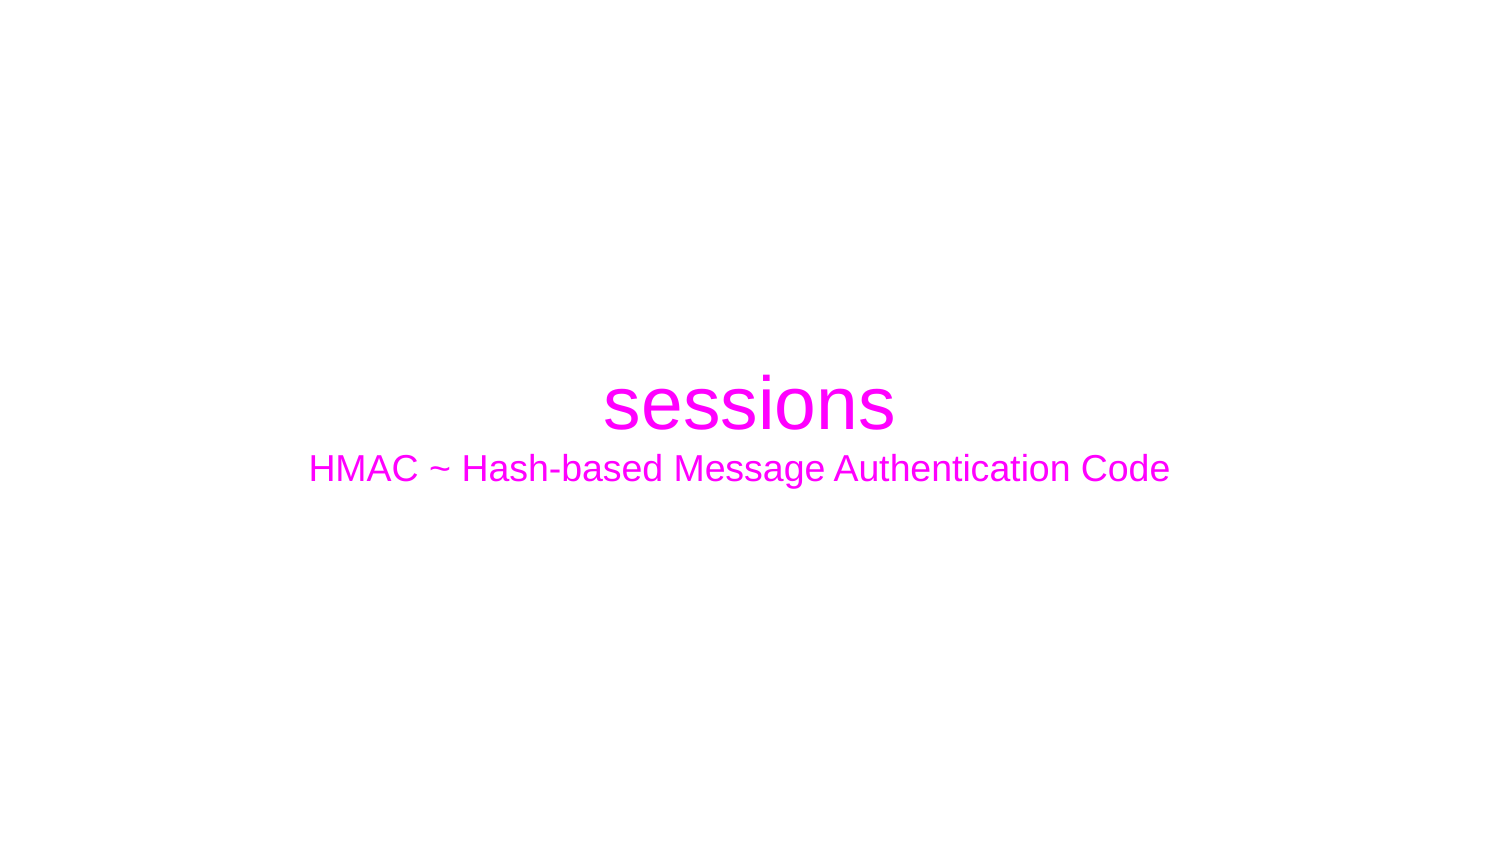

# sessions
HMAC ~ Hash-based Message Authentication Code